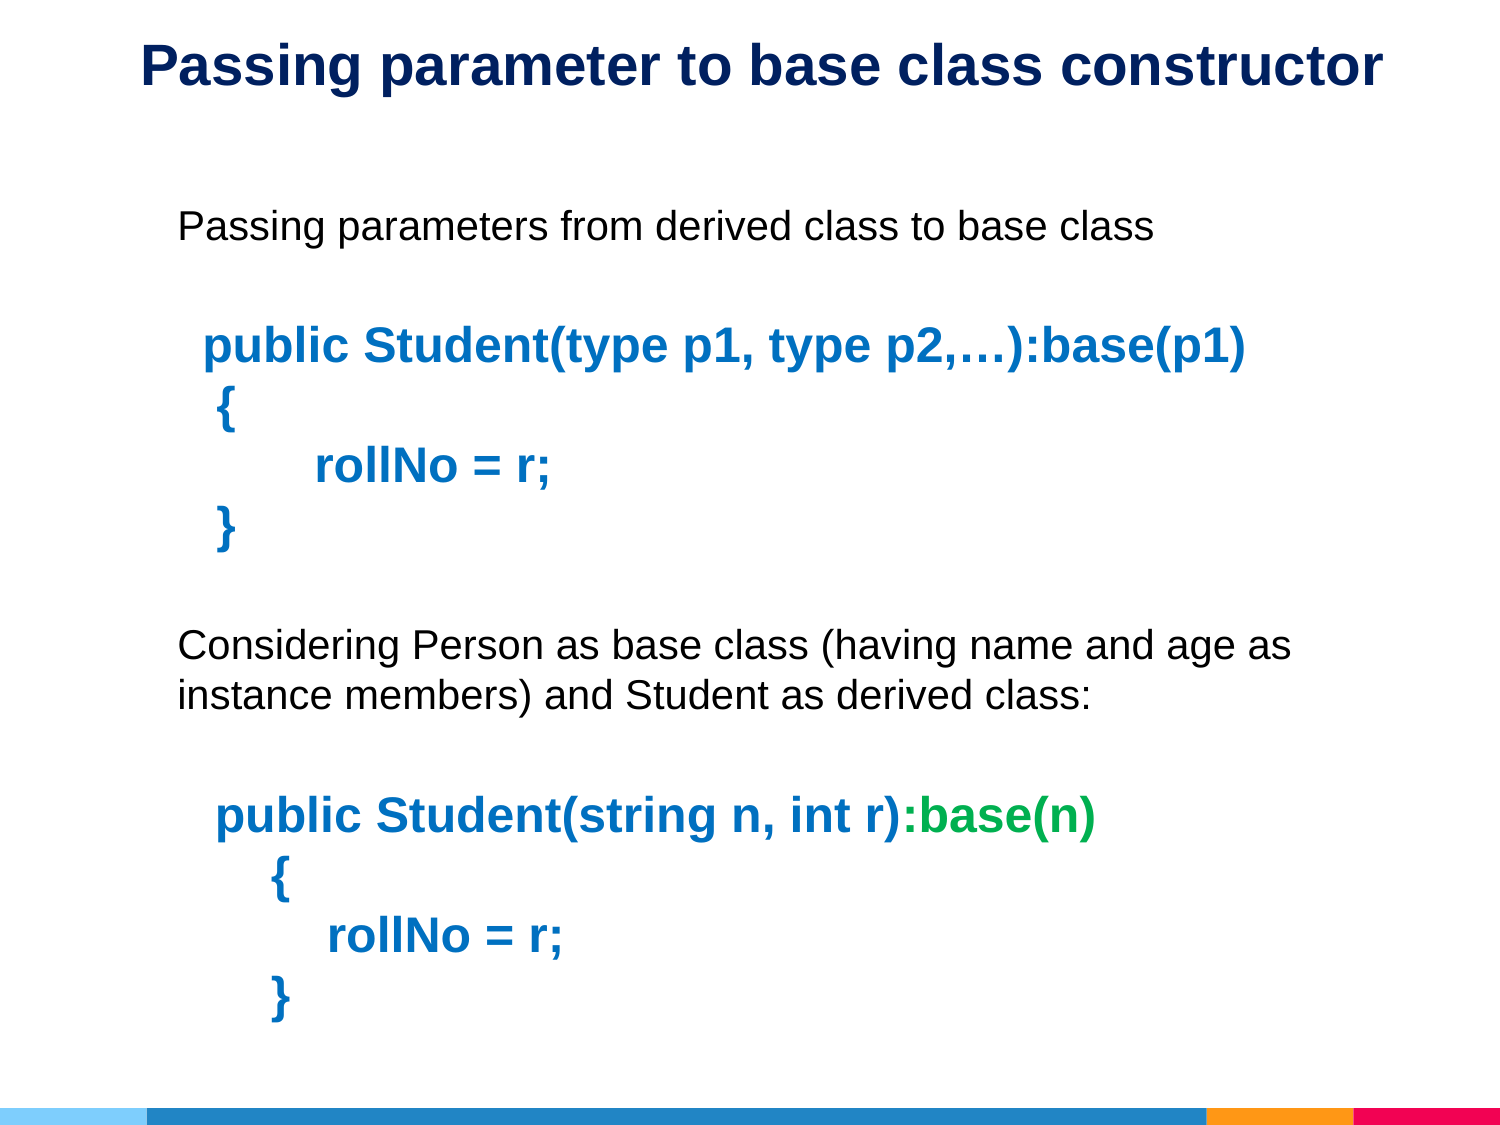

Passing parameter to base class constructor
Passing parameters from derived class to base class
public Student(type p1, type p2,…):base(p1)
 {
        rollNo = r;
 }
Considering Person as base class (having name and age as instance members) and Student as derived class:
public Student(string n, int r):base(n)
    {
        rollNo = r;
    }